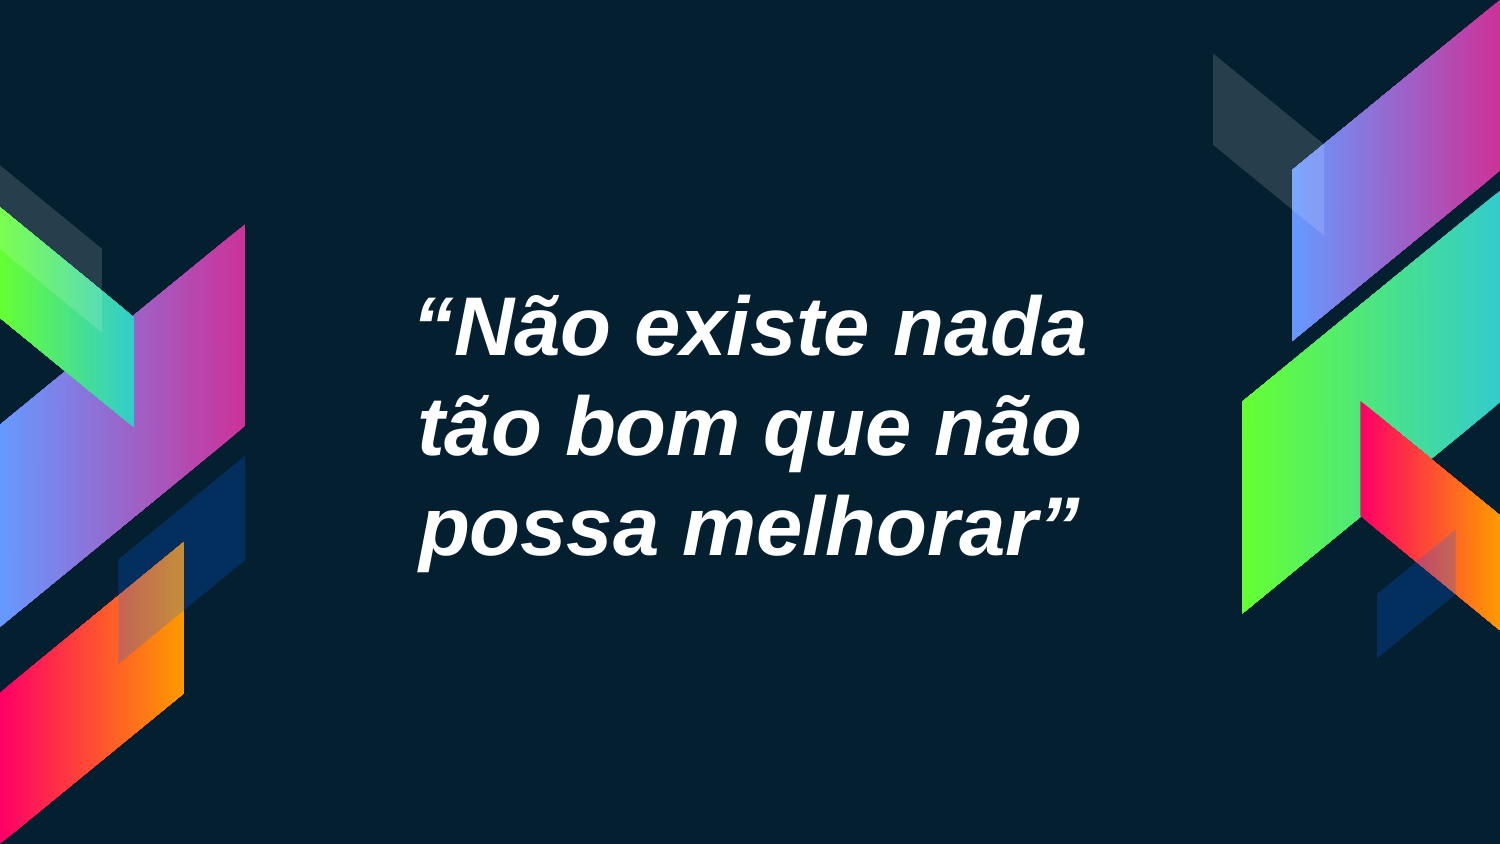

“Não existe nada tão bom que não possa melhorar”